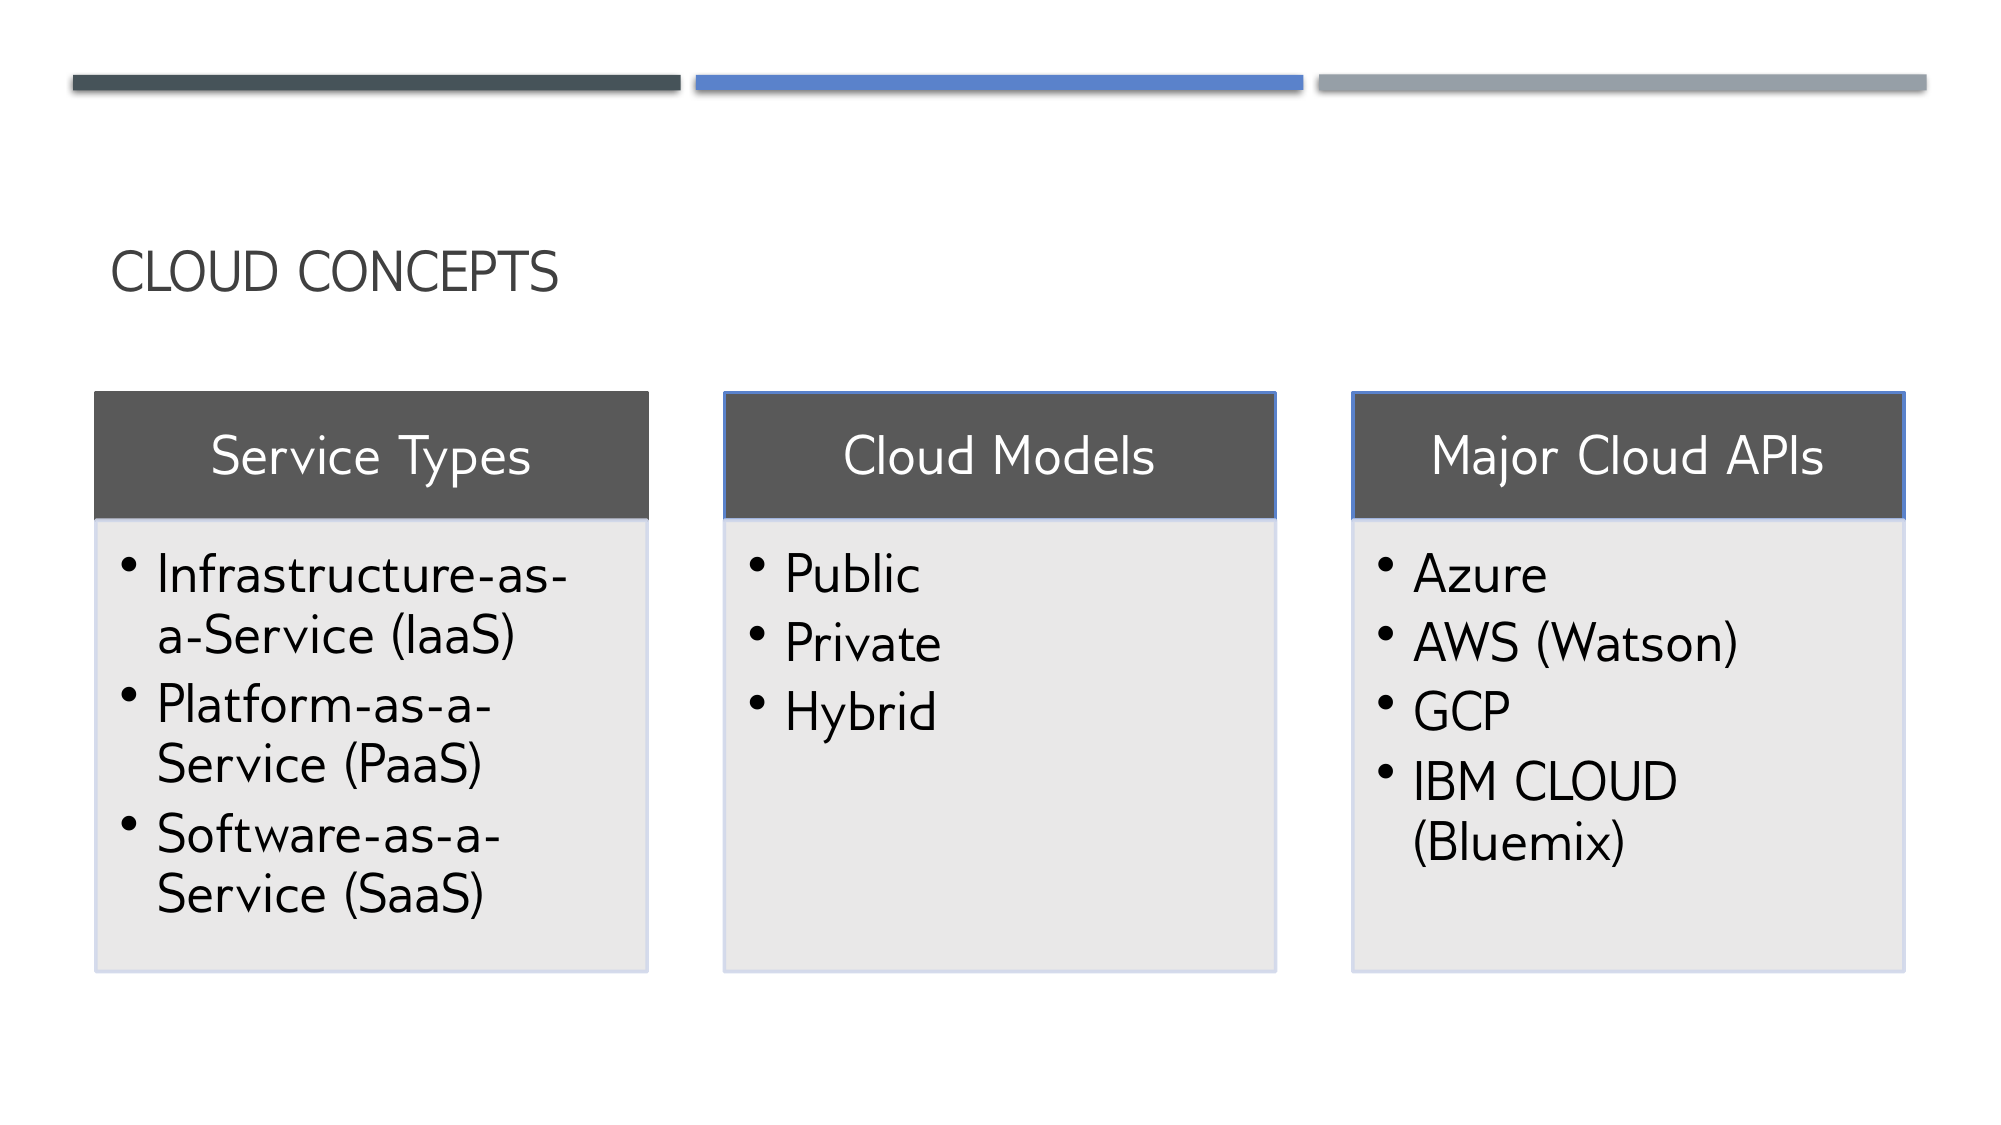

# Cloud concepts
Service Types
Infrastructure-as-a-Service (IaaS)
Platform-as-a-Service (PaaS)
Software-as-a-Service (SaaS)
Cloud Models
Public
Private
Hybrid
Major Cloud APIs
Azure
AWS (Watson)
GCP
IBM CLOUD (Bluemix)